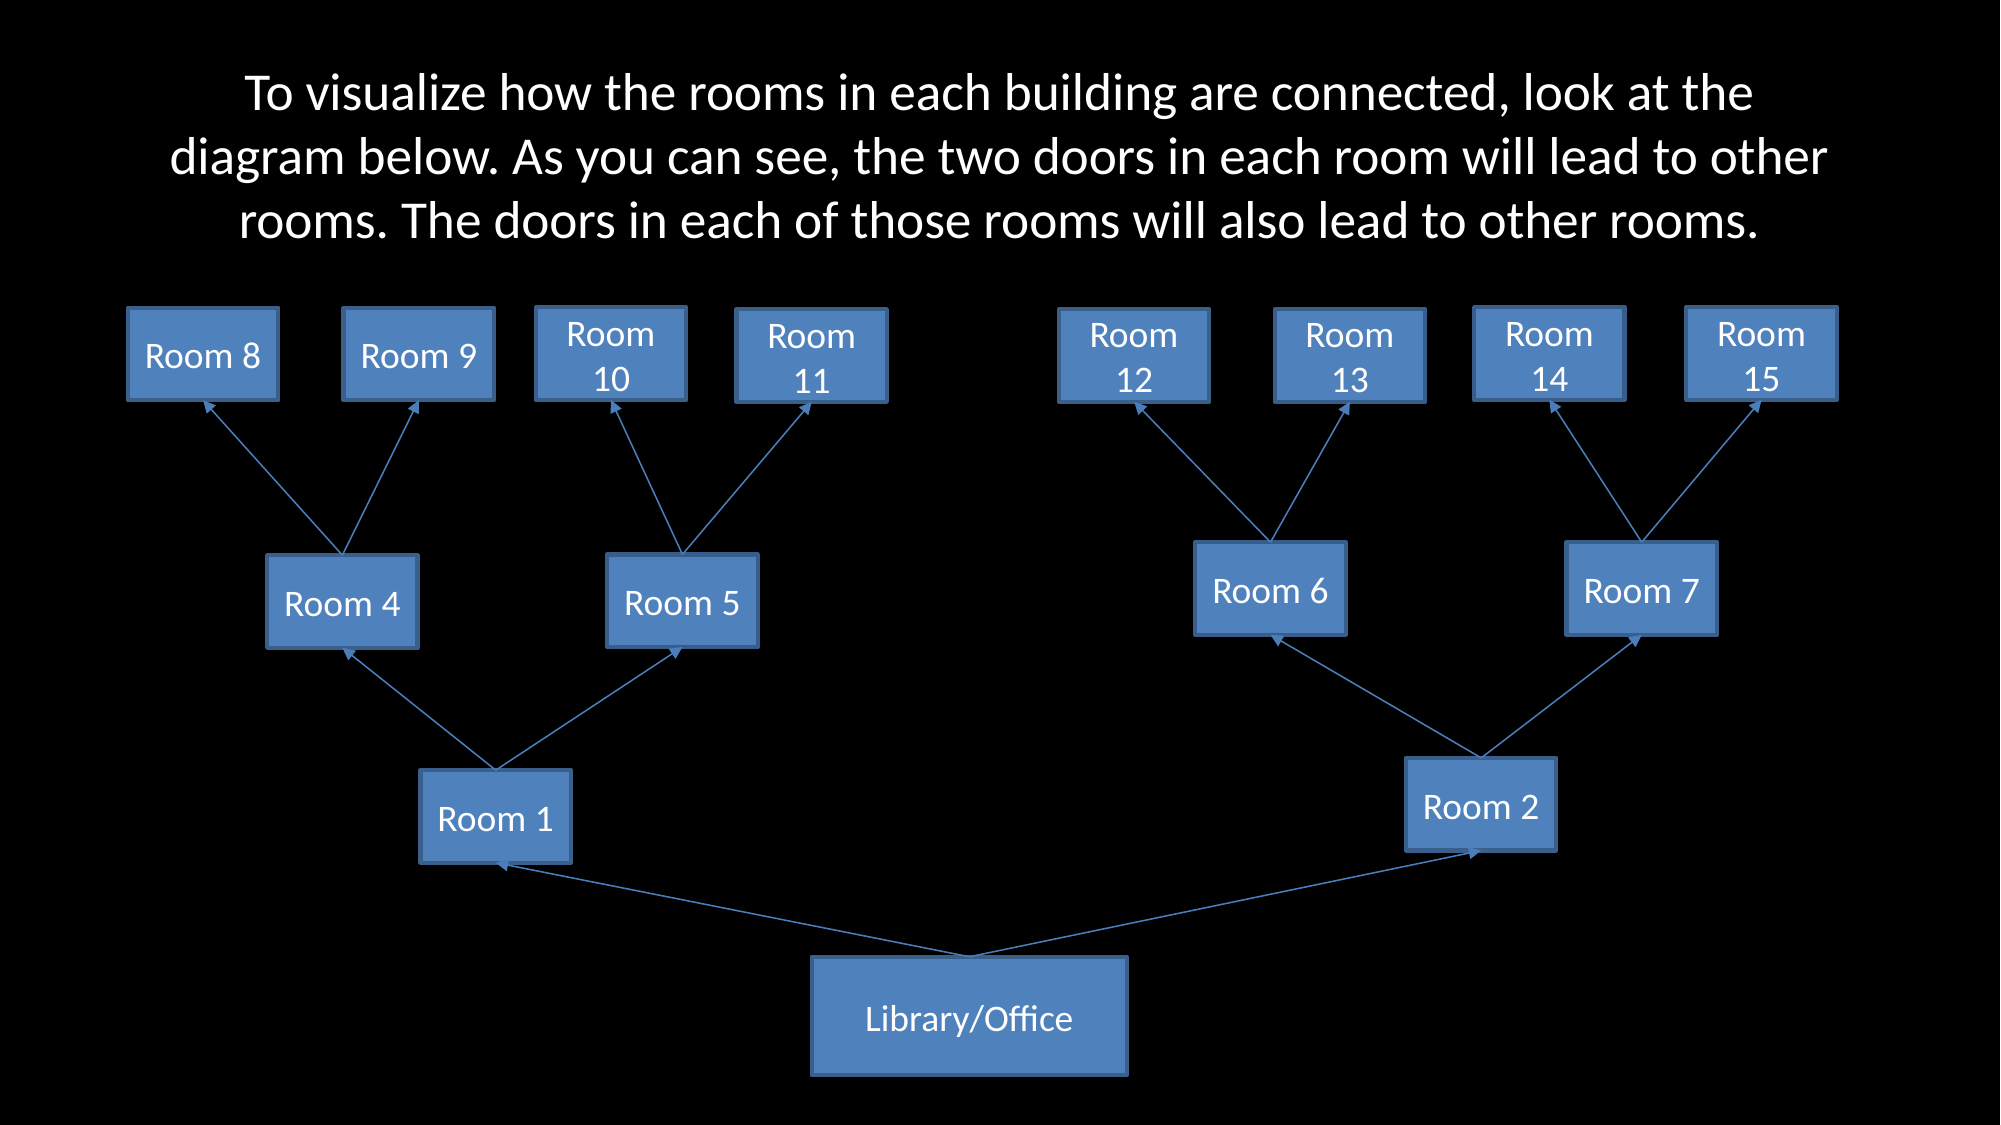

To visualize how the rooms in each building are connected, look at the diagram below. As you can see, the two doors in each room will lead to other rooms. The doors in each of those rooms will also lead to other rooms.

Version 1
Room 14
Room 15
Room 10
Room 8
Room 9
Room 12
Room 13
Room 11
Room 7
Room 6
Room 5
Room 4
Room 2
Room 1
Library/Office